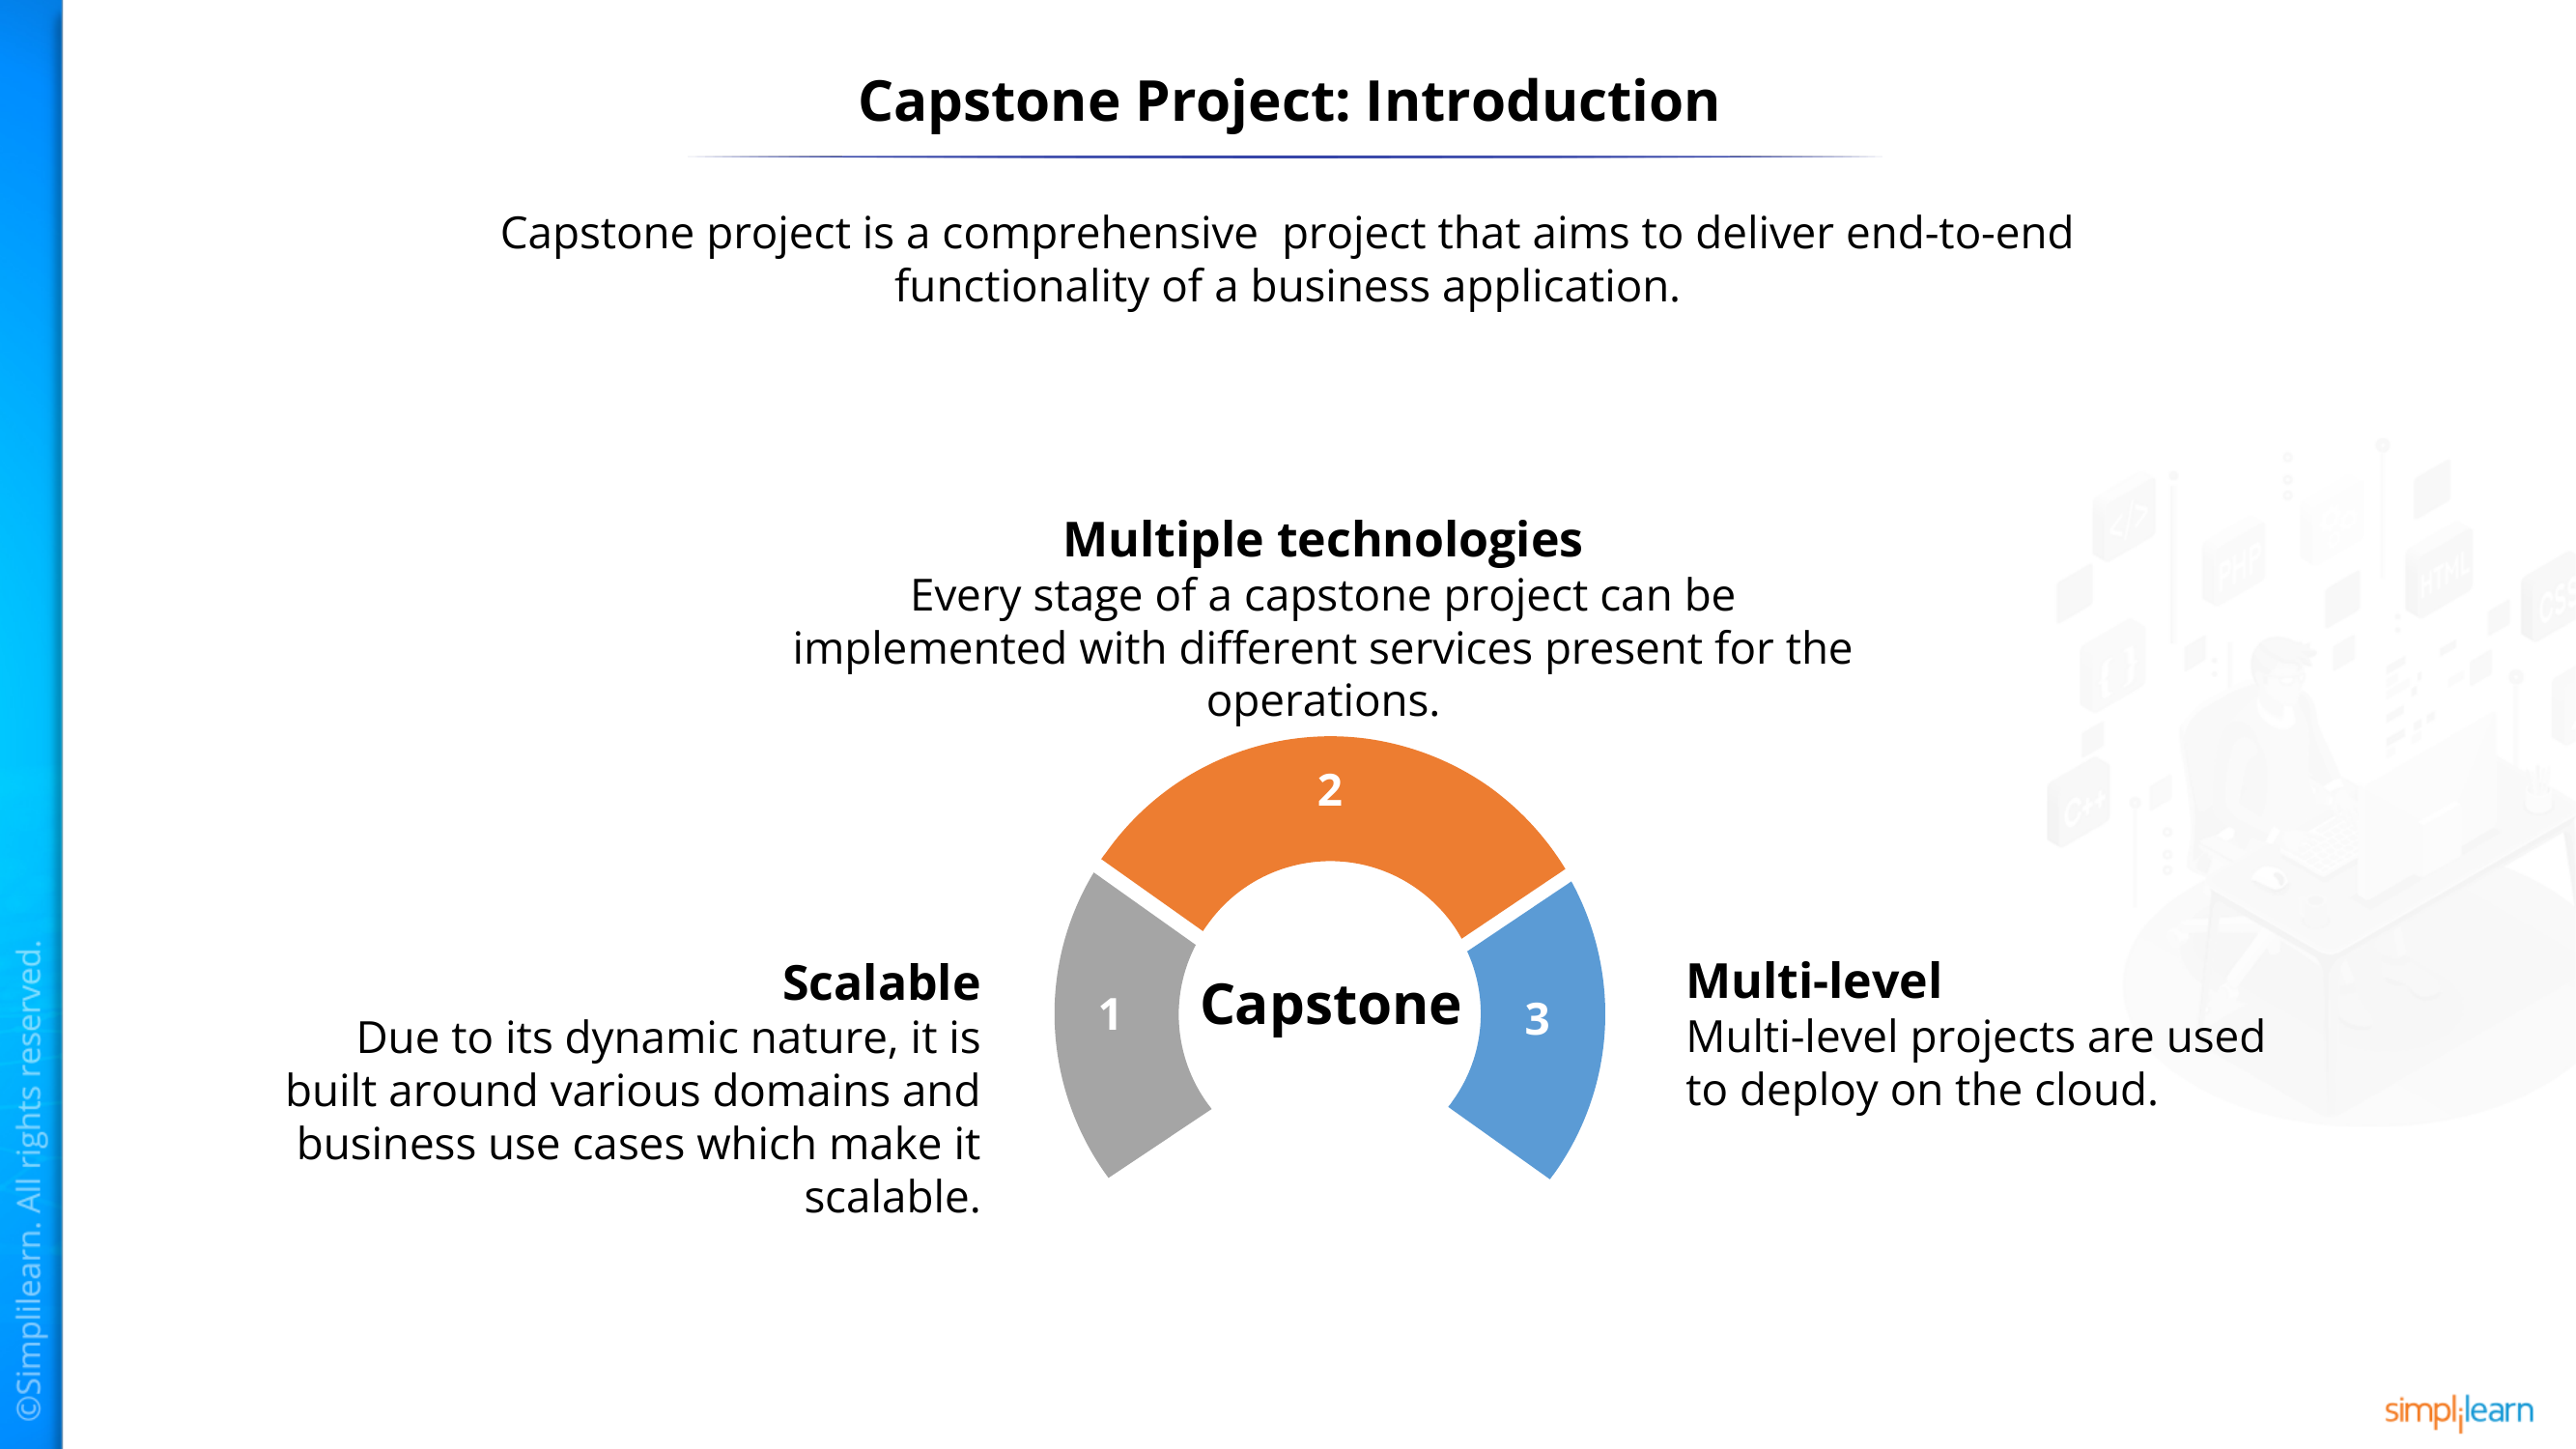

# Capstone Project: Introduction
Capstone project is a comprehensive  project that aims to deliver end-to-end functionality of a business application.
Multiple technologies
Every stage of a capstone project can be implemented with different services present for the operations.

2

Multi-level
Multi-level projects are used to deploy on the cloud.
Scalable
Due to its dynamic nature, it is built around various domains and business use cases which make it scalable.
Capstone
1
3